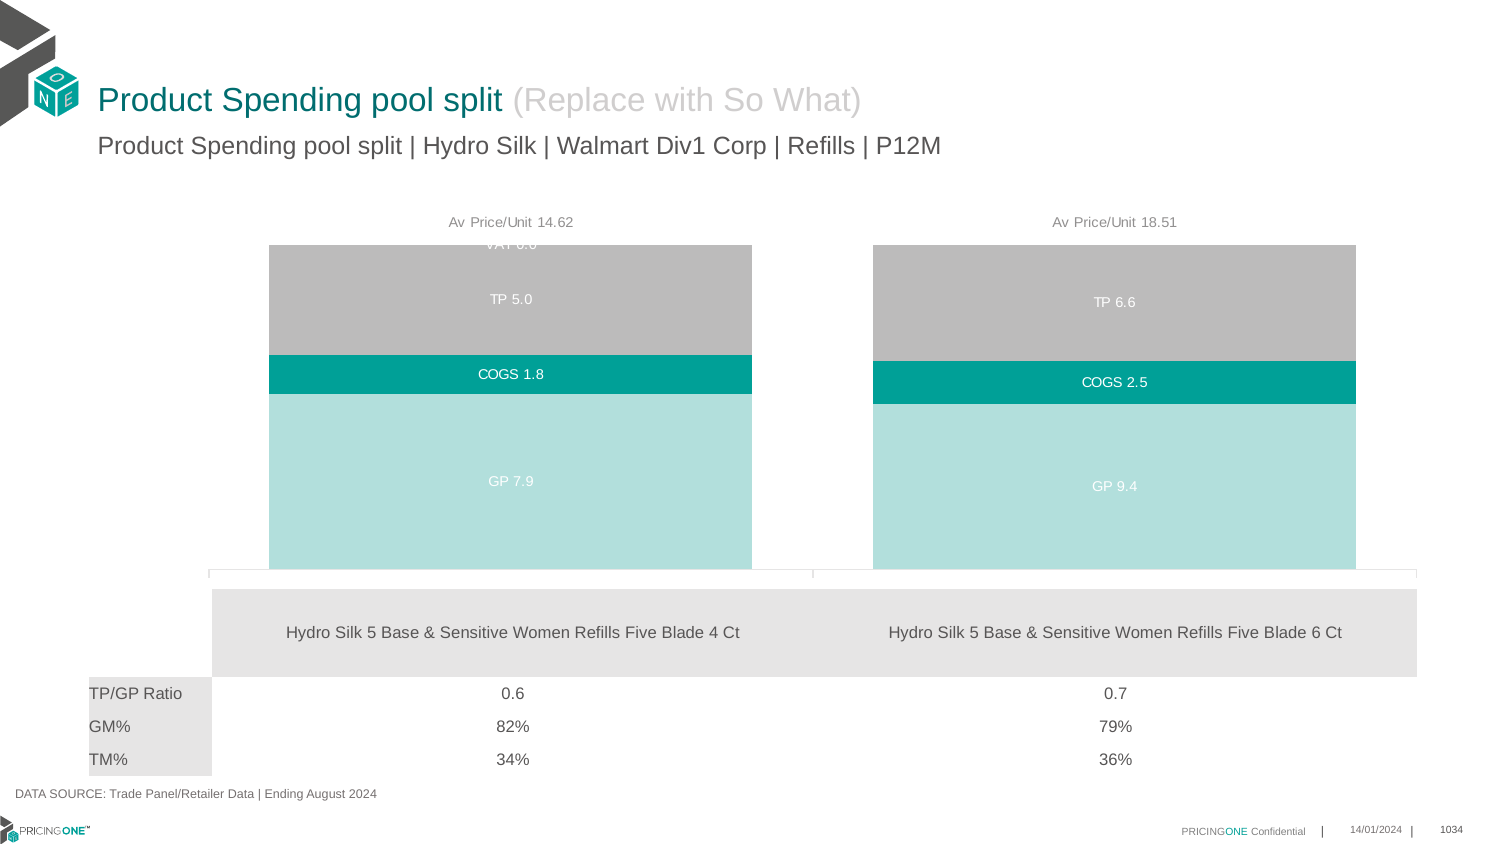

# Product Spending pool split (Replace with So What)
Product Spending pool split | Hydro Silk | Walmart Div1 Corp | Refills | P12M

### Chart

| Category | GP | COGS | TP | VAT |
|---|---|---|---|---|
| Av Price/Unit 14.62 | 7.894874003240752 | 1.764506835246594 | 4.962426145103498 | 0.0 |
| Av Price/Unit 18.51 | 9.42143534505611 | 2.45466397455156 | 6.631278960855347 | 0.0 |
|  | Hydro Silk 5 Base & Sensitive Women Refills Five Blade 4 Ct | Hydro Silk 5 Base & Sensitive Women Refills Five Blade 6 Ct |
| --- | --- | --- |
| TP/GP Ratio | 0.6 | 0.7 |
| GM% | 82% | 79% |
| TM% | 34% | 36% |
DATA SOURCE: Trade Panel/Retailer Data | Ending August 2024

14/01/2024
1034